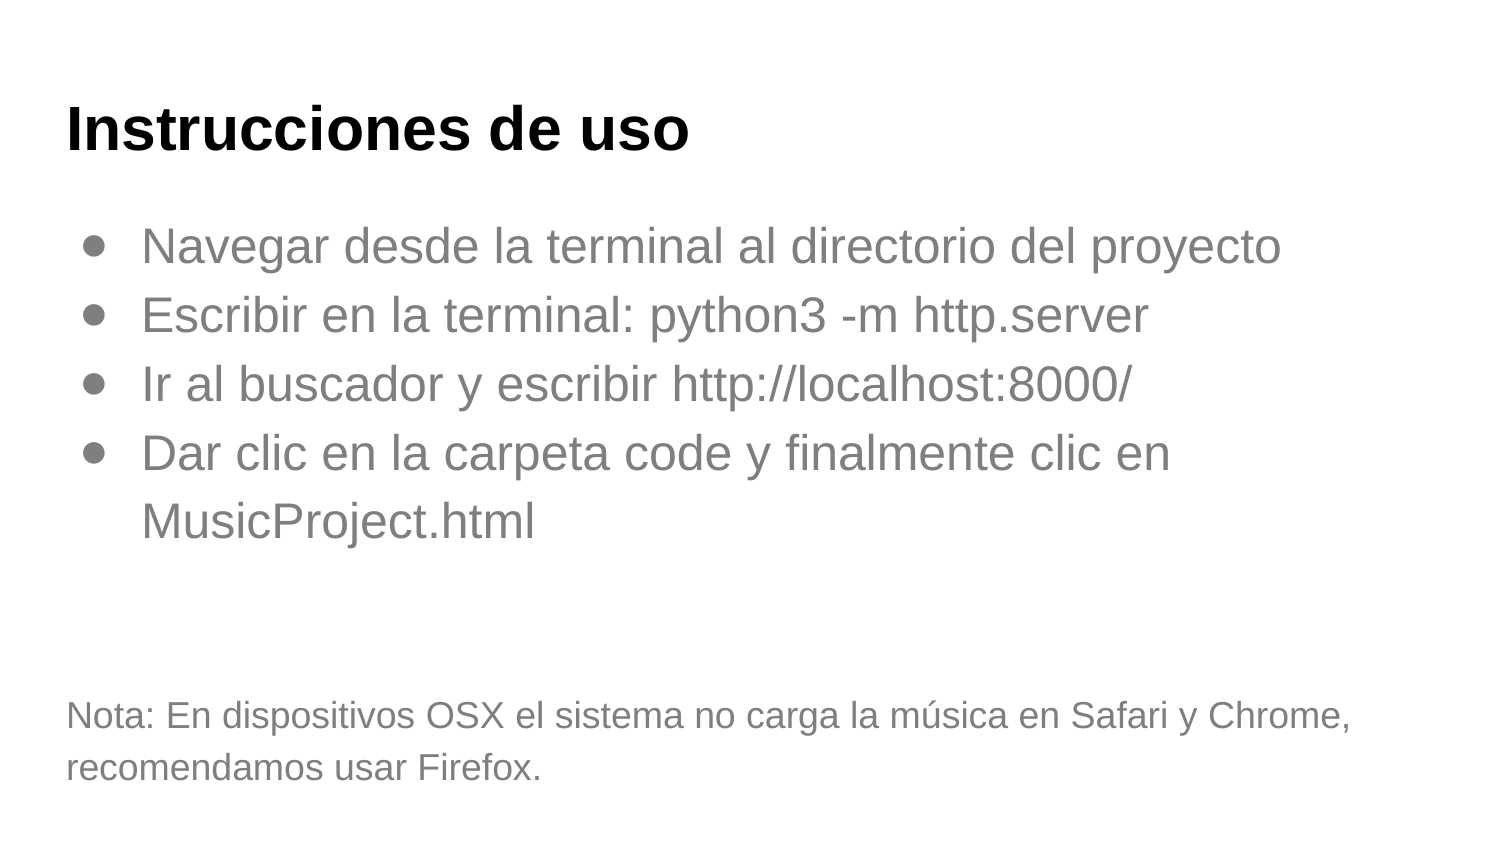

# Instrucciones de uso
Navegar desde la terminal al directorio del proyecto
Escribir en la terminal: python3 -m http.server
Ir al buscador y escribir http://localhost:8000/
Dar clic en la carpeta code y finalmente clic en MusicProject.html

Nota: En dispositivos OSX el sistema no carga la música en Safari y Chrome, recomendamos usar Firefox.